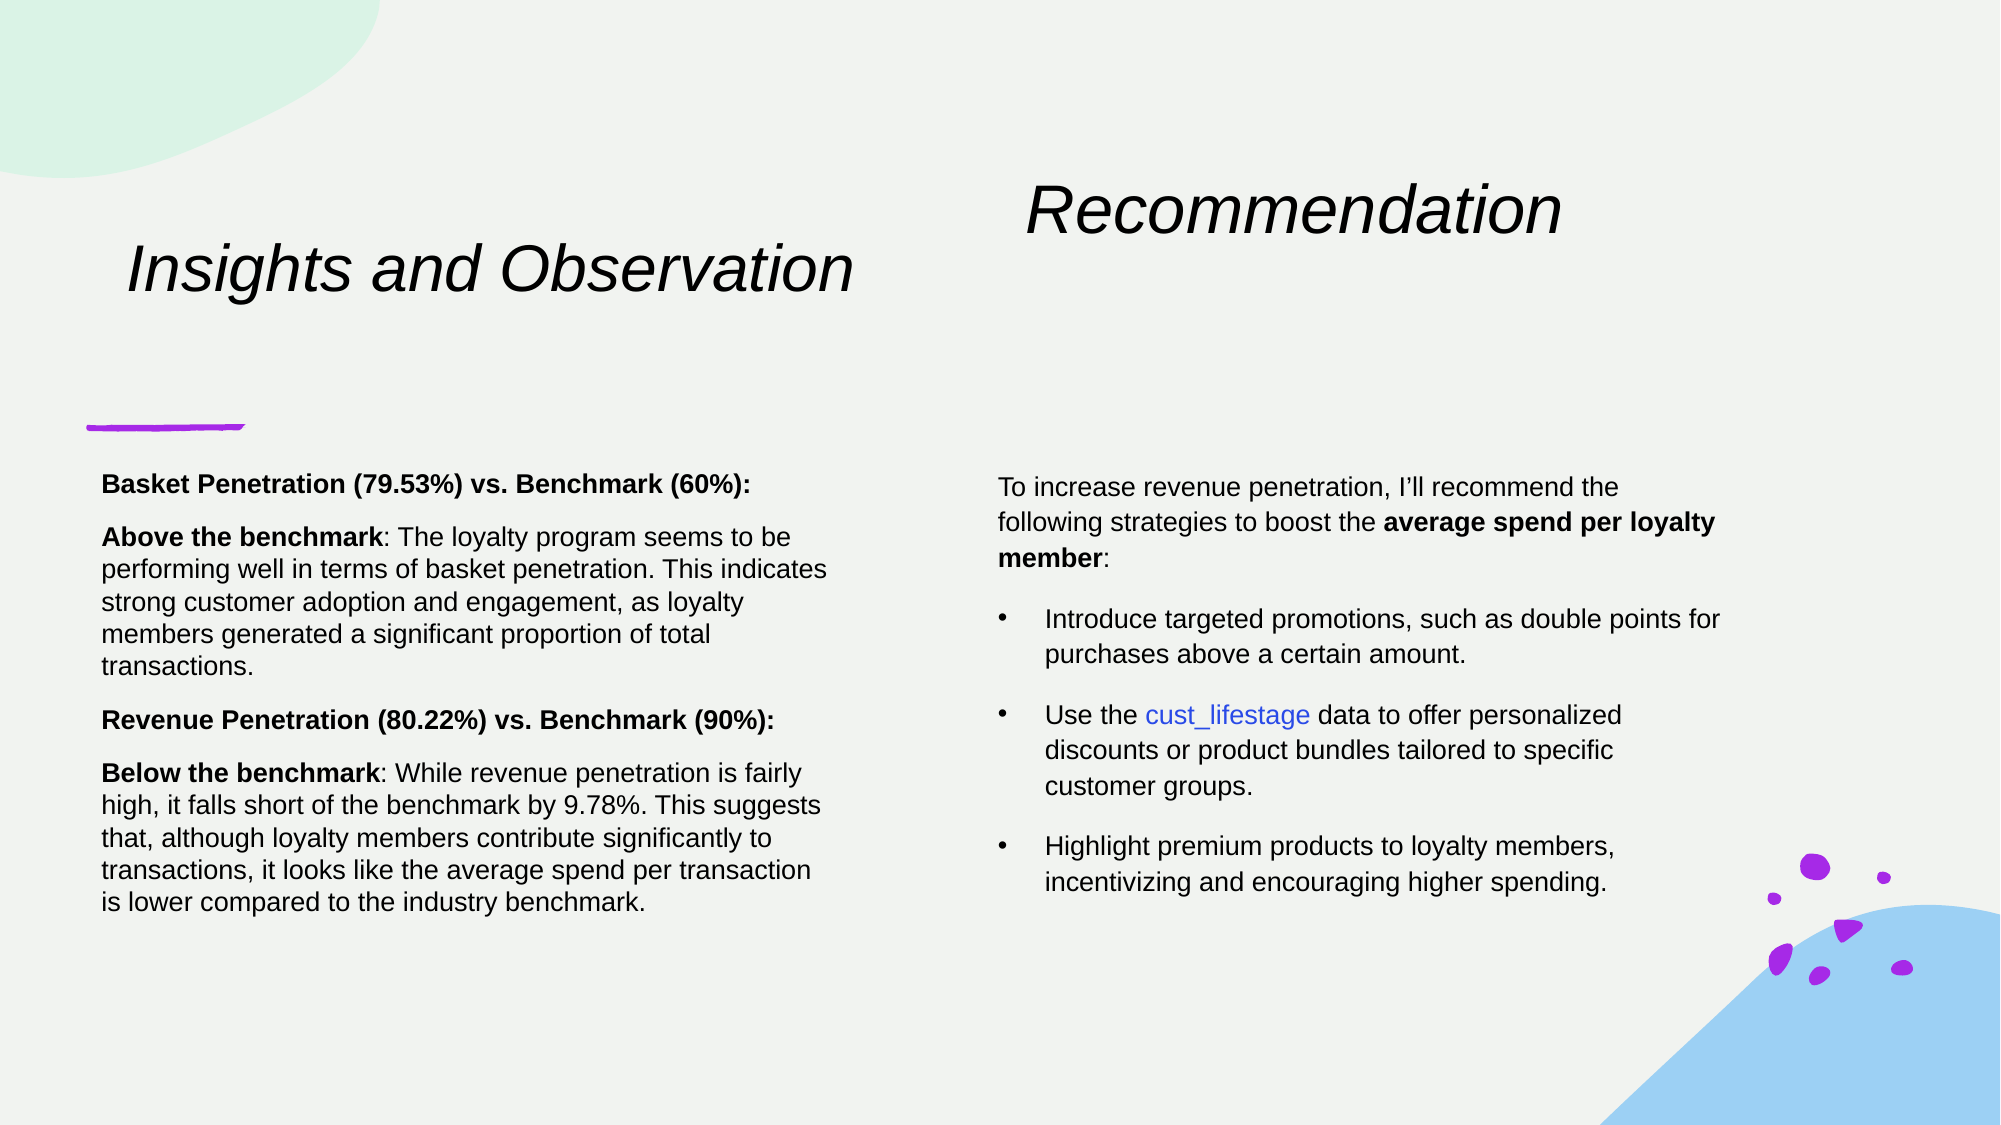

# Recommendation
Insights and Observation

To increase revenue penetration, I’ll recommend the following strategies to boost the average spend per loyalty member:
Introduce targeted promotions, such as double points for purchases above a certain amount.
Use the cust_lifestage data to offer personalized discounts or product bundles tailored to specific customer groups.
Highlight premium products to loyalty members, incentivizing and encouraging higher spending.

Basket Penetration (79.53%) vs. Benchmark (60%):
Above the benchmark: The loyalty program seems to be performing well in terms of basket penetration. This indicates strong customer adoption and engagement, as loyalty members generated a significant proportion of total transactions.
Revenue Penetration (80.22%) vs. Benchmark (90%):
Below the benchmark: While revenue penetration is fairly high, it falls short of the benchmark by 9.78%. This suggests that, although loyalty members contribute significantly to transactions, it looks like the average spend per transaction is lower compared to the industry benchmark.